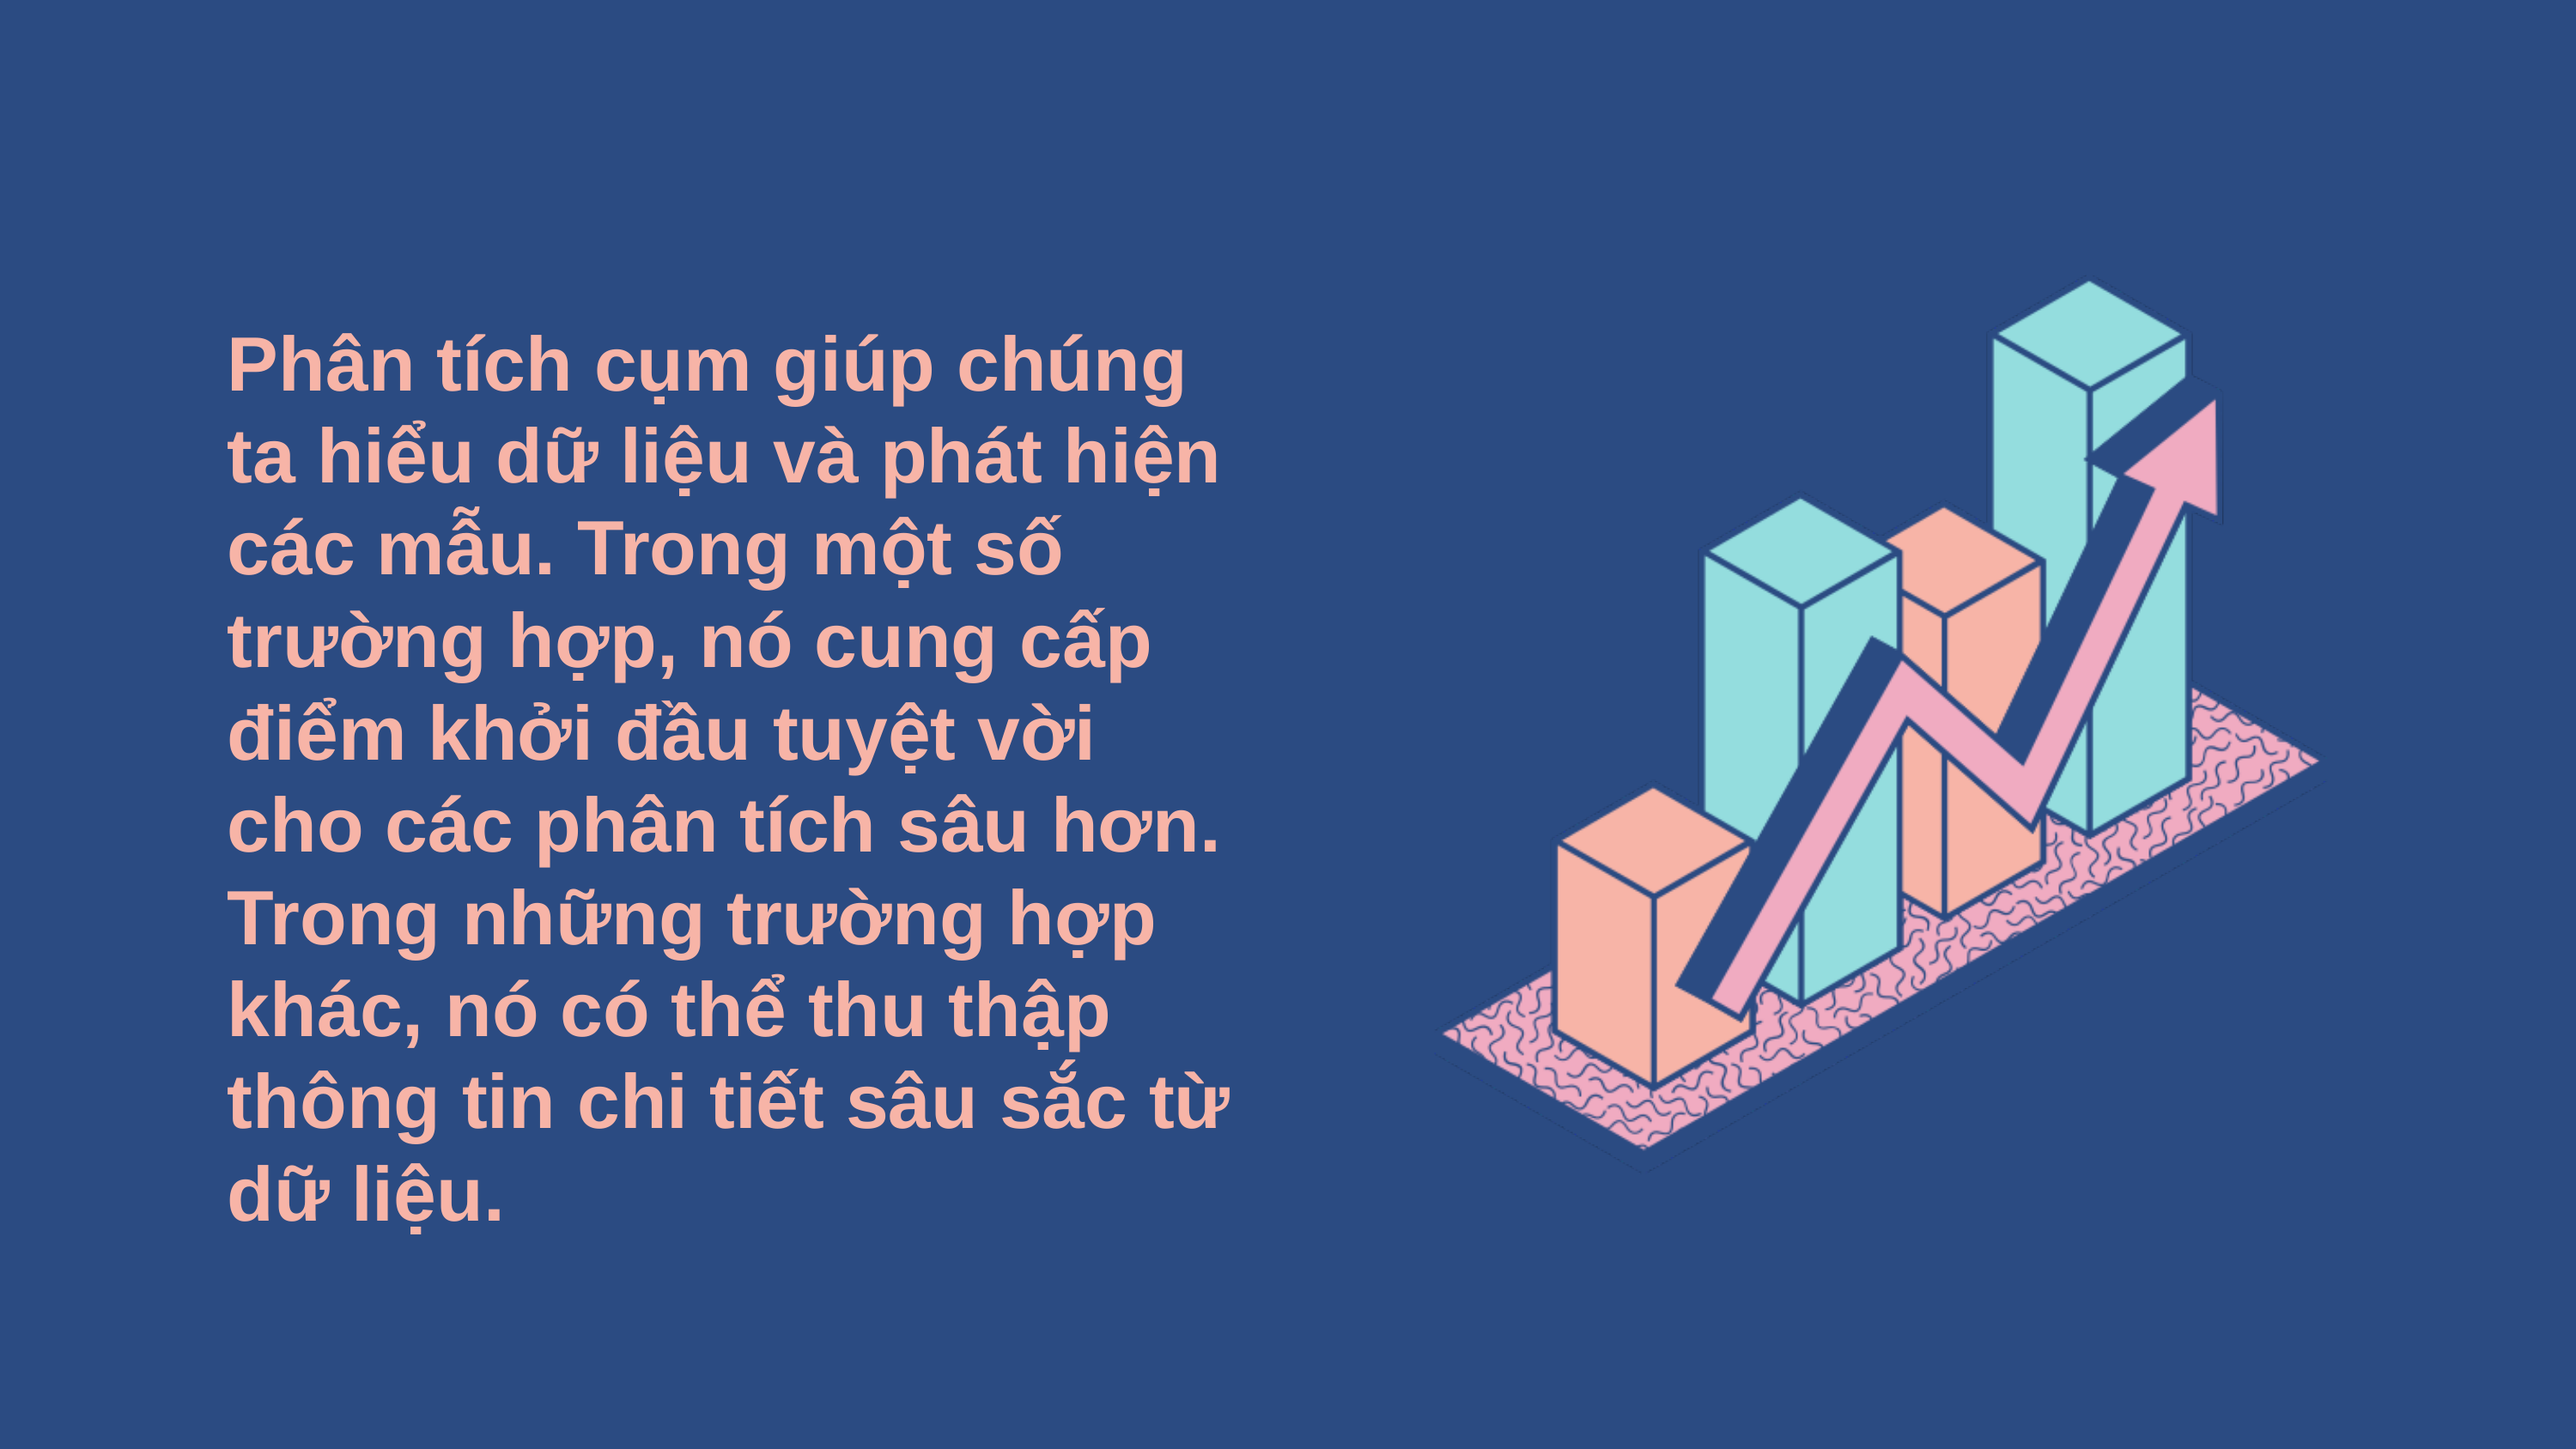

Phân tích cụm giúp chúng ta hiểu dữ liệu và phát hiện các mẫu. Trong một số trường hợp, nó cung cấp điểm khởi đầu tuyệt vời cho các phân tích sâu hơn. Trong những trường hợp khác, nó có thể thu thập thông tin chi tiết sâu sắc từ dữ liệu.